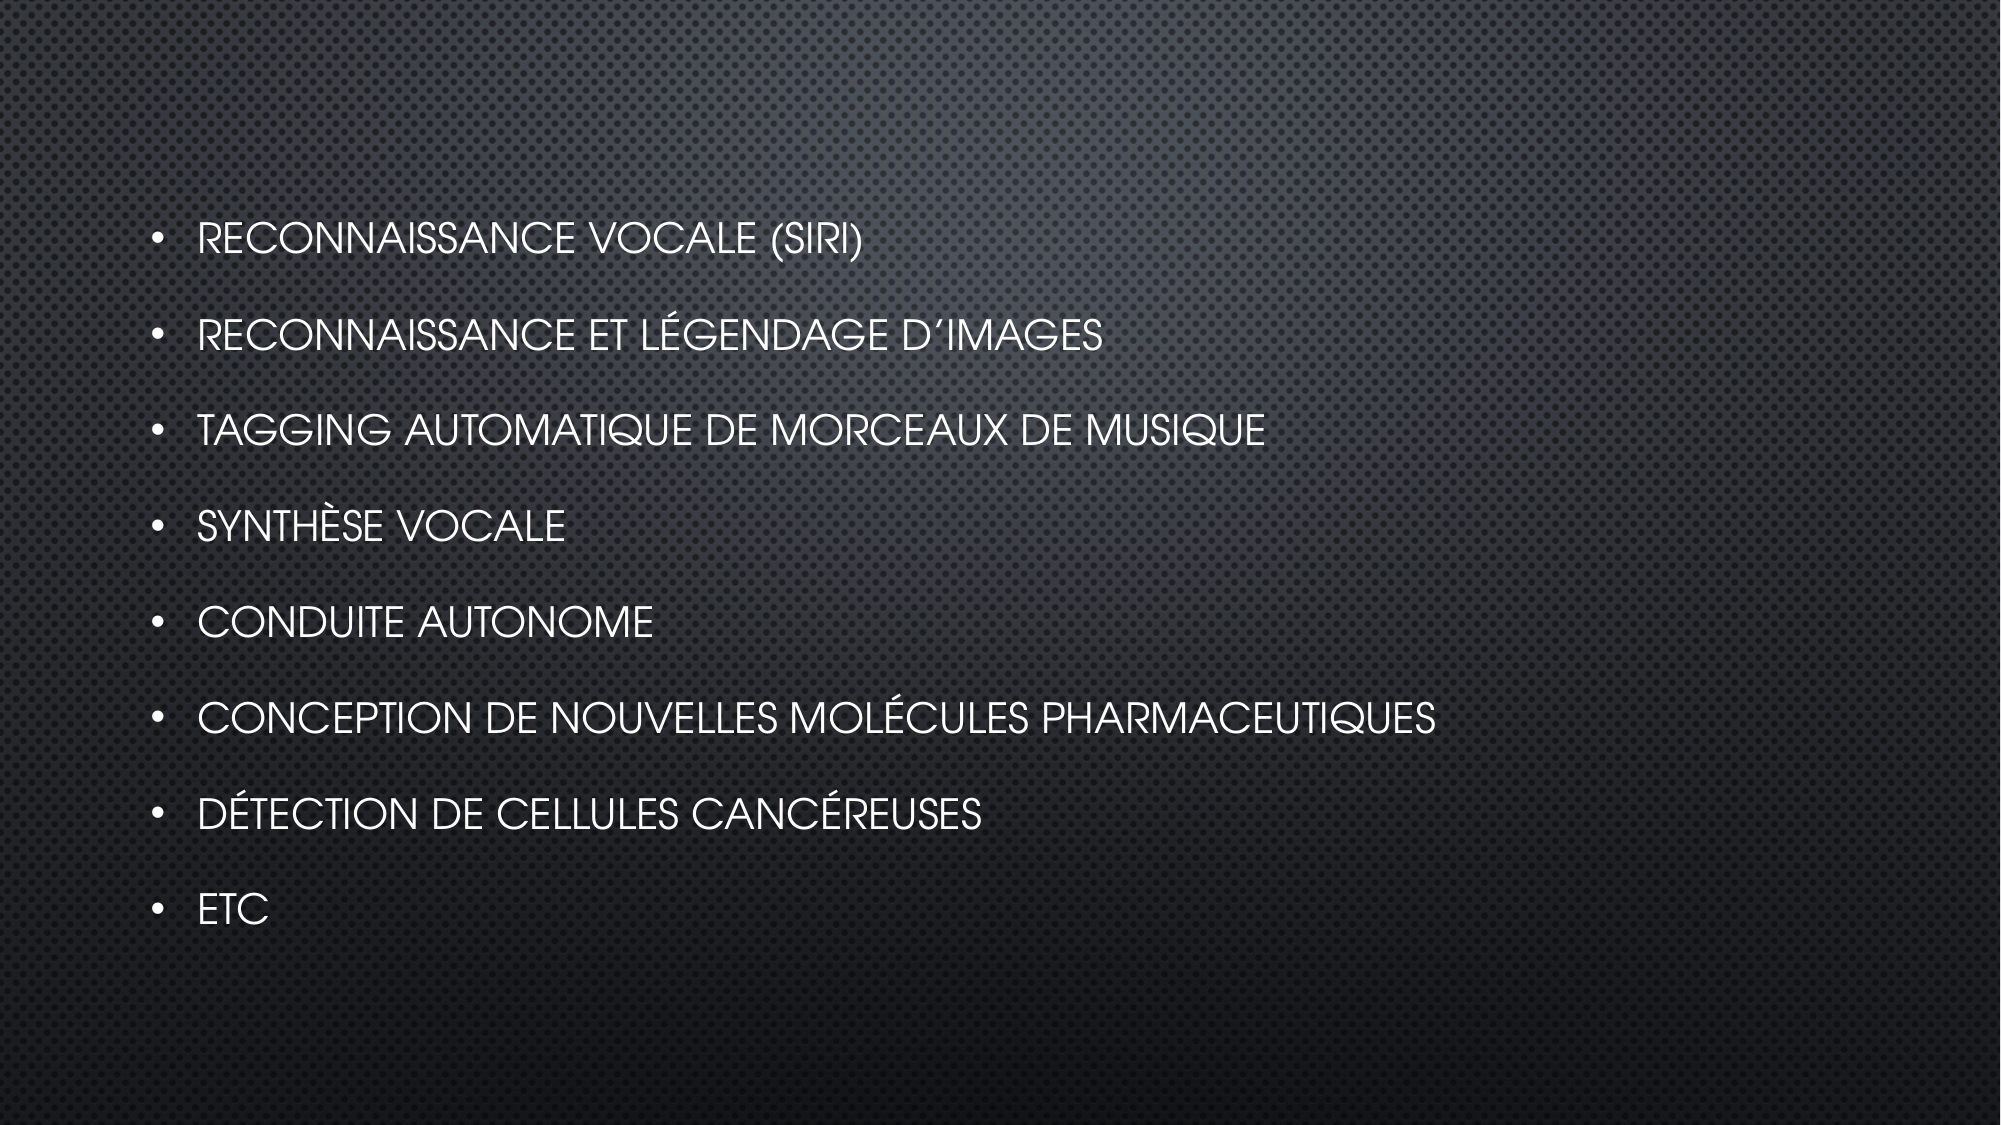

Reconnaissance vocale (siri)
Reconnaissance et légendage d’images
Tagging automatique de morceaux de musique
Synthèse vocale
conduite autonome
Conception de nouvelles molécules pharmaceutiques
Détection de cellules cancéreuses
etc